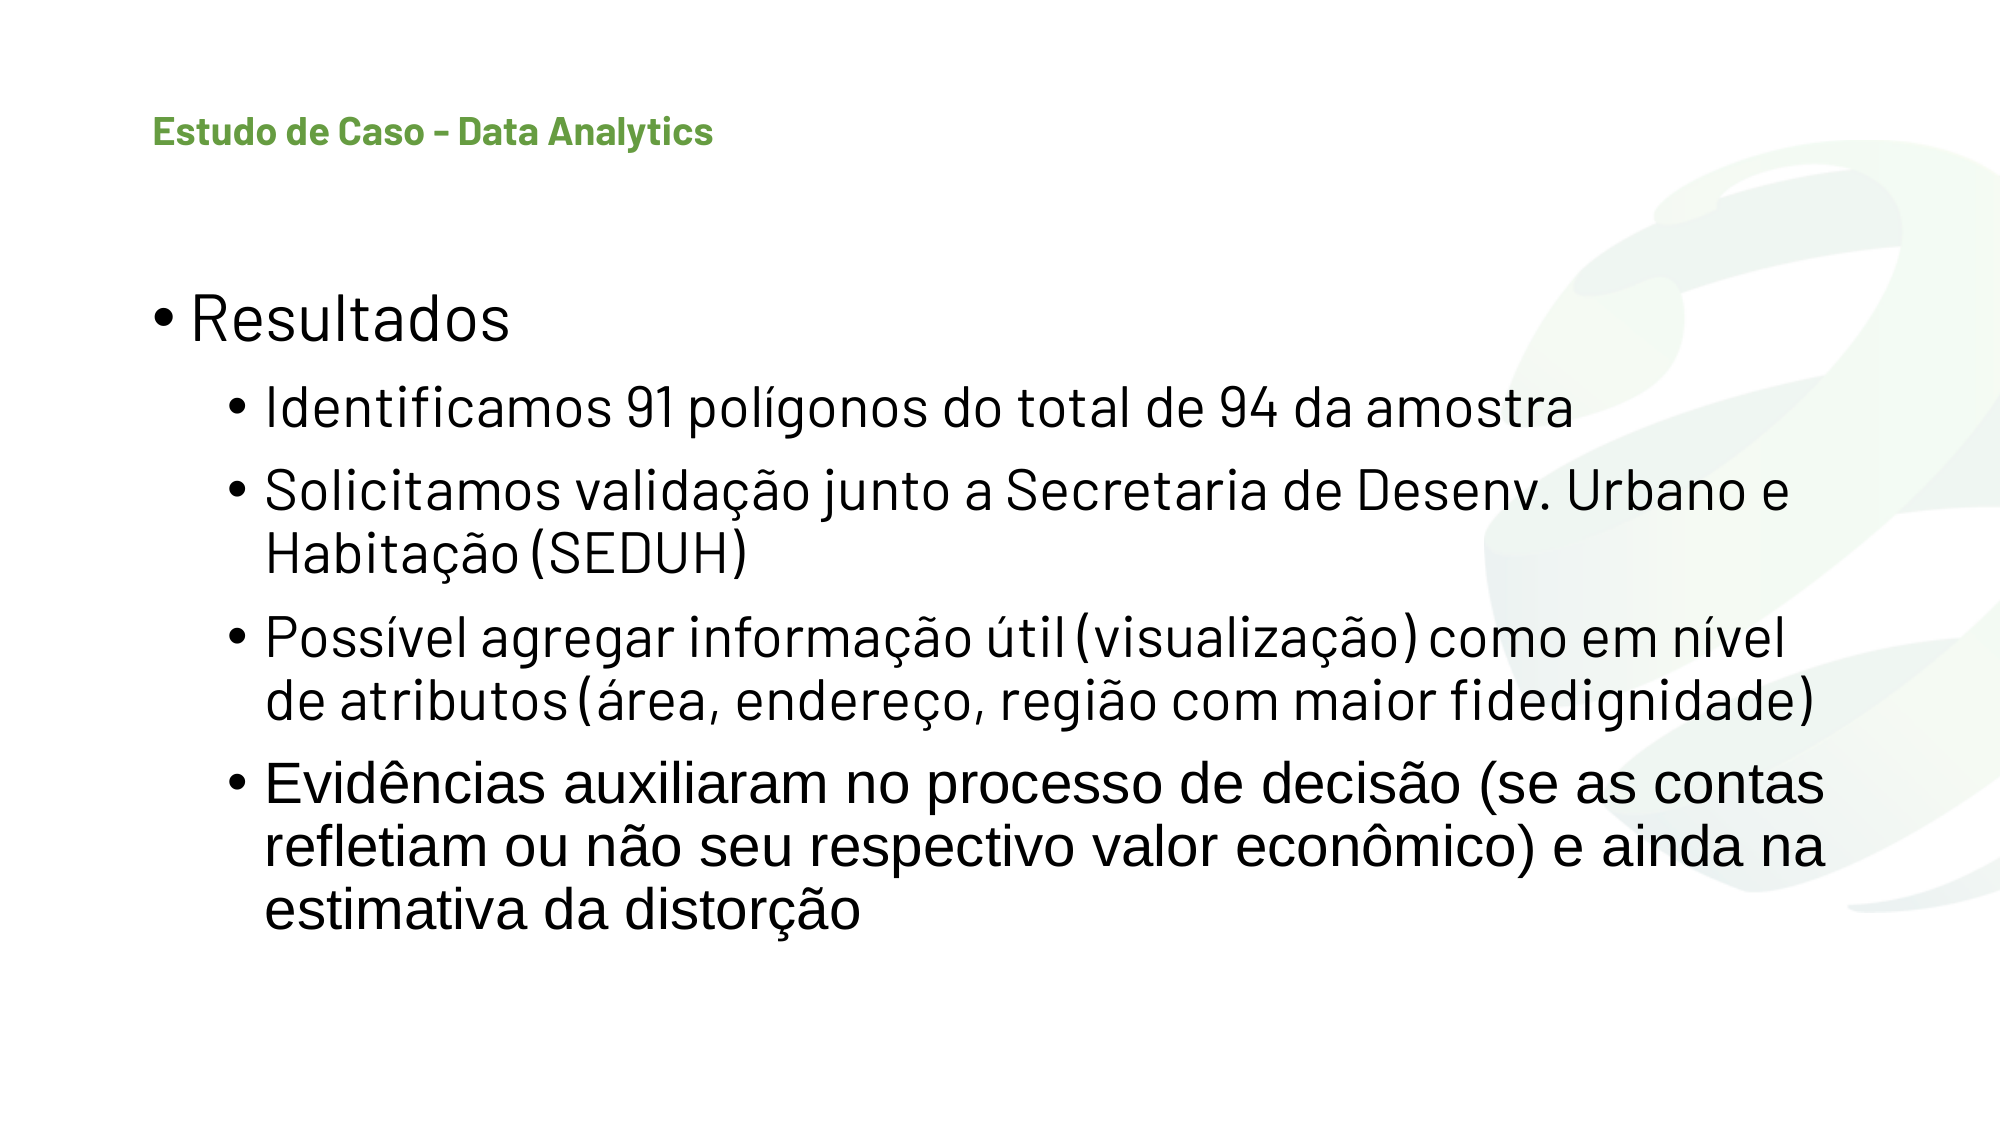

# Estudo de Caso - Data Analytics
Resultados
Identificamos 91 polígonos do total de 94 da amostra
Solicitamos validação junto a Secretaria de Desenv. Urbano e  Habitação (SEDUH)
Possível agregar informação útil (visualização) como em nível de atributos (área, endereço, região com maior fidedignidade)
Evidências auxiliaram no processo de decisão (se as contas refletiam ou não seu respectivo valor econômico) e ainda na estimativa da distorção